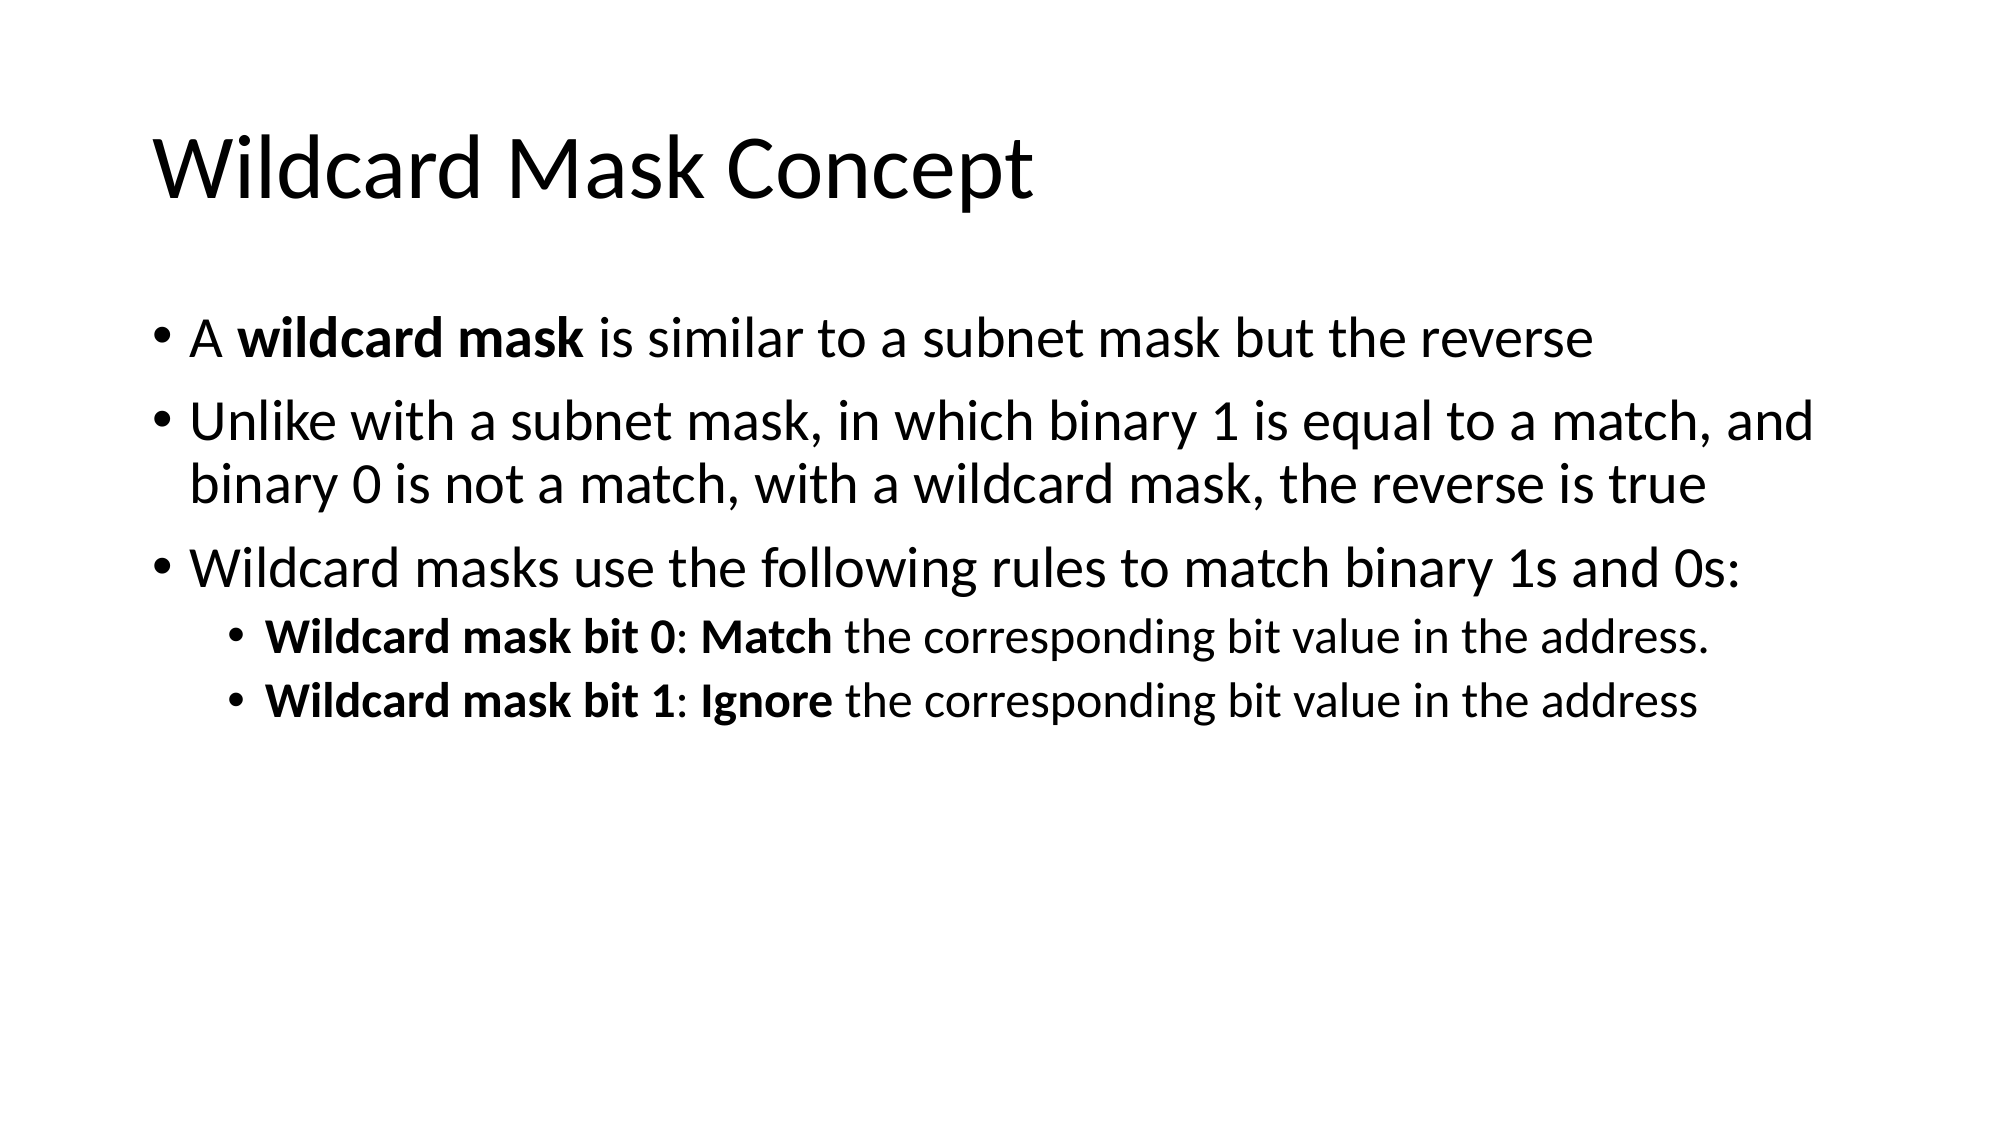

# Wildcard Mask Concept
A wildcard mask is similar to a subnet mask but the reverse
Unlike with a subnet mask, in which binary 1 is equal to a match, and binary 0 is not a match, with a wildcard mask, the reverse is true
Wildcard masks use the following rules to match binary 1s and 0s:
Wildcard mask bit 0: Match the corresponding bit value in the address.
Wildcard mask bit 1: Ignore the corresponding bit value in the address